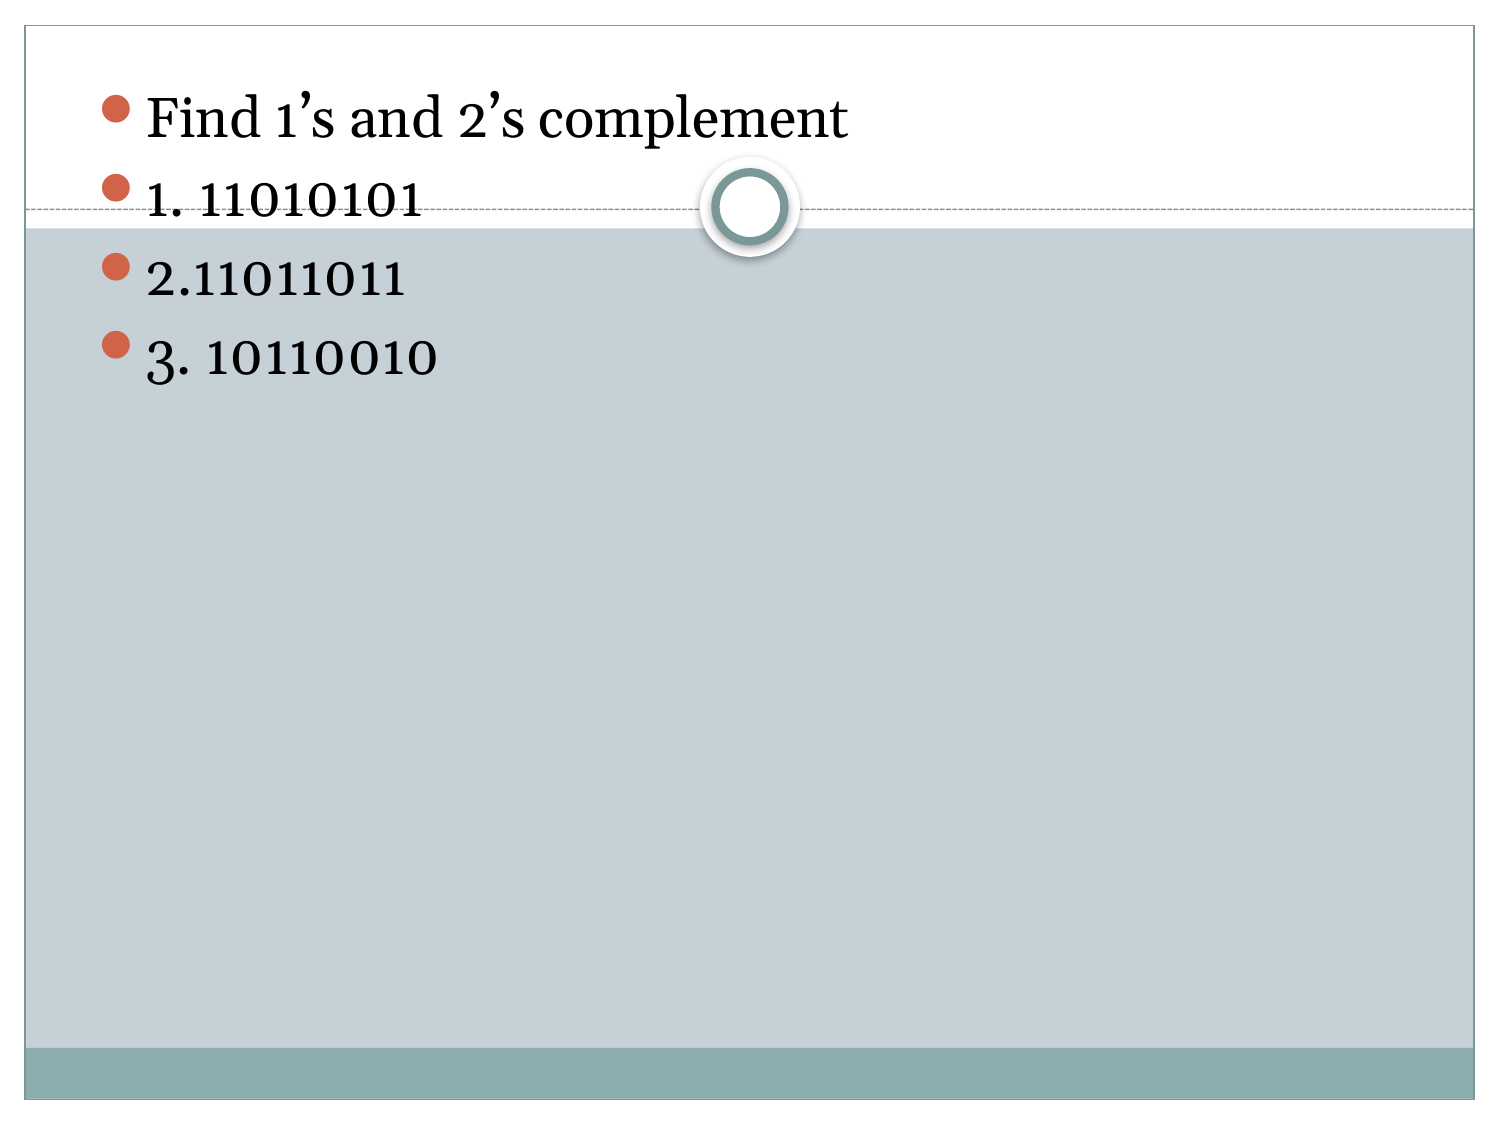

Find 1’s and 2’s complement
1. 11010101
2.11011011
3. 10110010